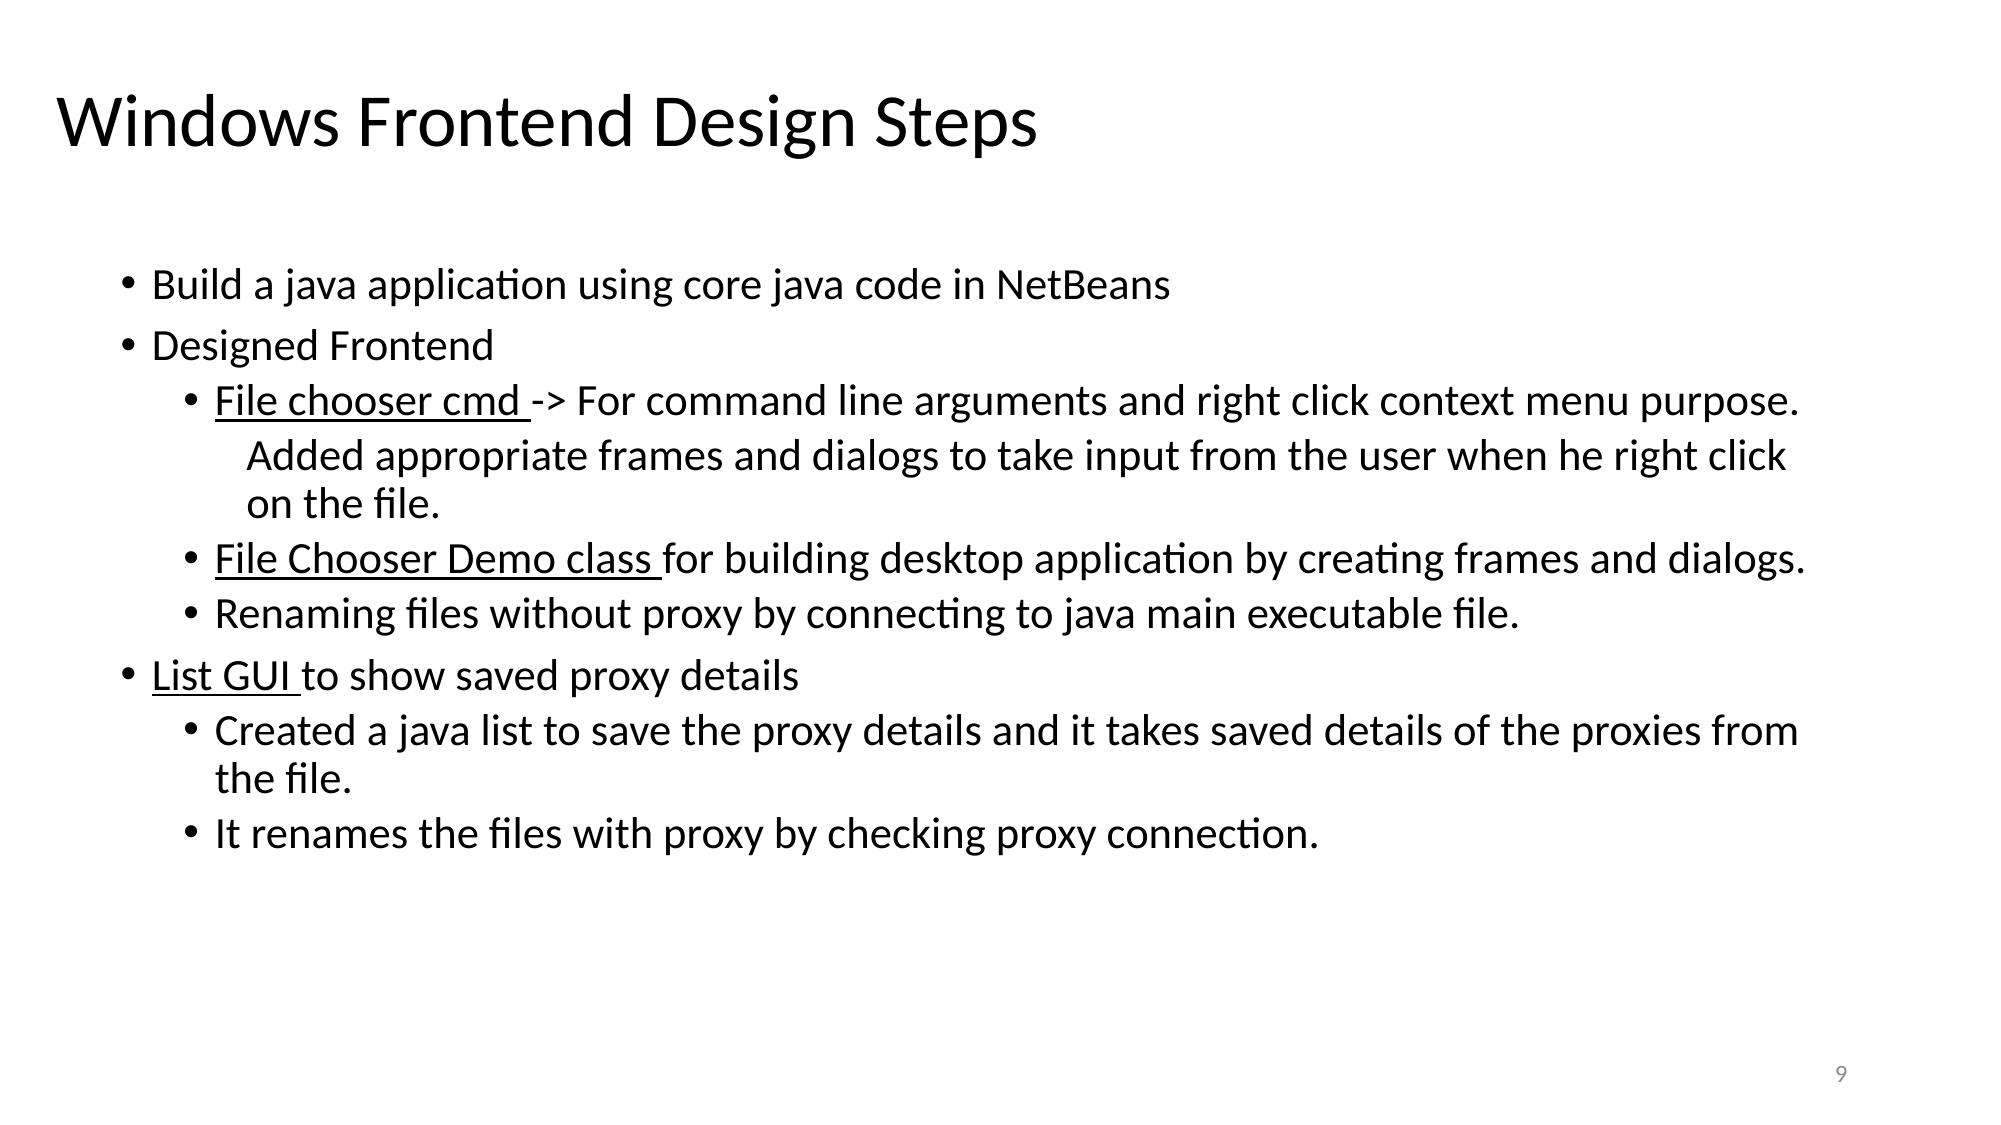

# Windows Frontend Design Steps
Build a java application using core java code in NetBeans
Designed Frontend
File chooser cmd -> For command line arguments and right click context menu purpose.
Added appropriate frames and dialogs to take input from the user when he right click on the file.
File Chooser Demo class for building desktop application by creating frames and dialogs.
Renaming files without proxy by connecting to java main executable file.
List GUI to show saved proxy details
Created a java list to save the proxy details and it takes saved details of the proxies from the file.
It renames the files with proxy by checking proxy connection.

9